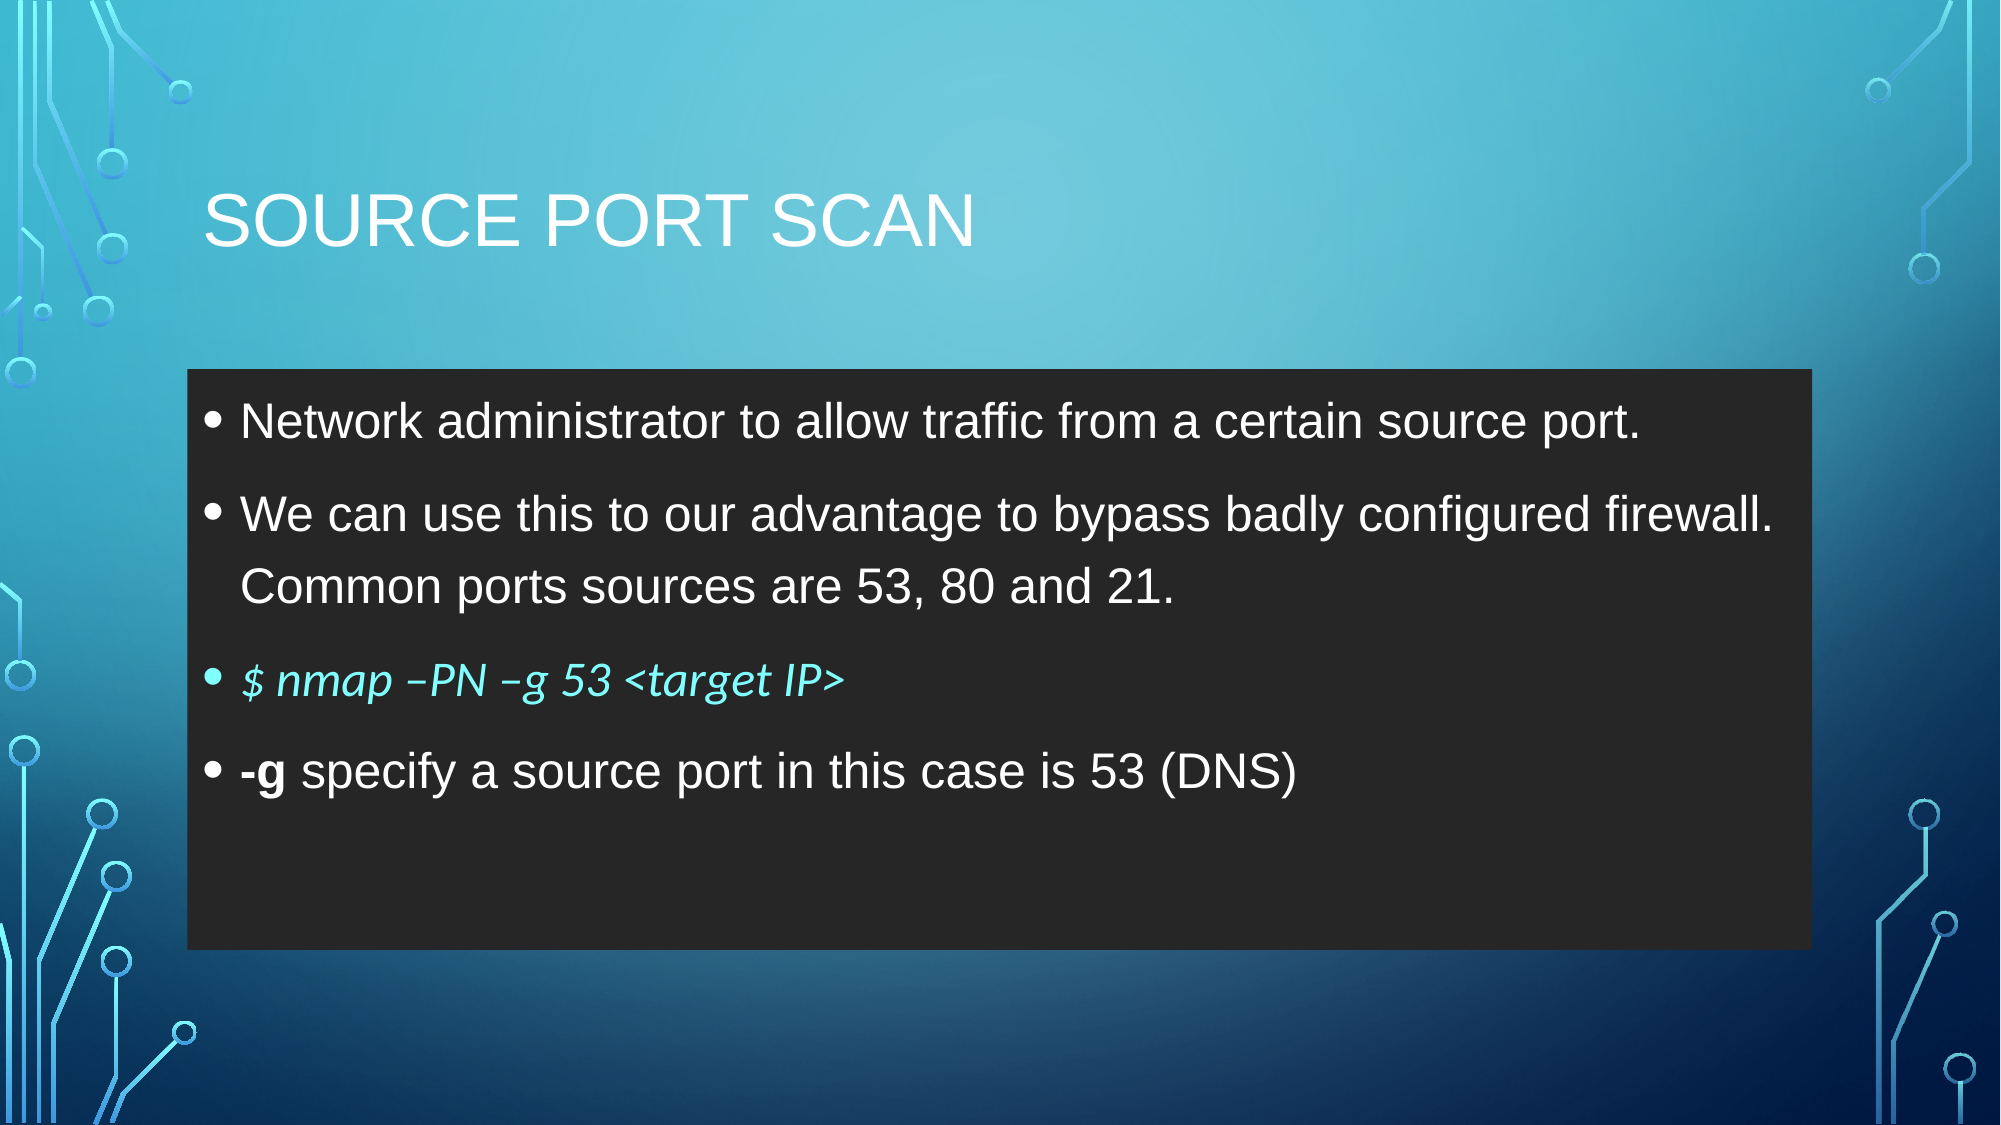

# Source port scan
Network administrator to allow traffic from a certain source port.
We can use this to our advantage to bypass badly configured firewall. Common ports sources are 53, 80 and 21.
$ nmap –PN –g 53 <target IP>
-g specify a source port in this case is 53 (DNS)